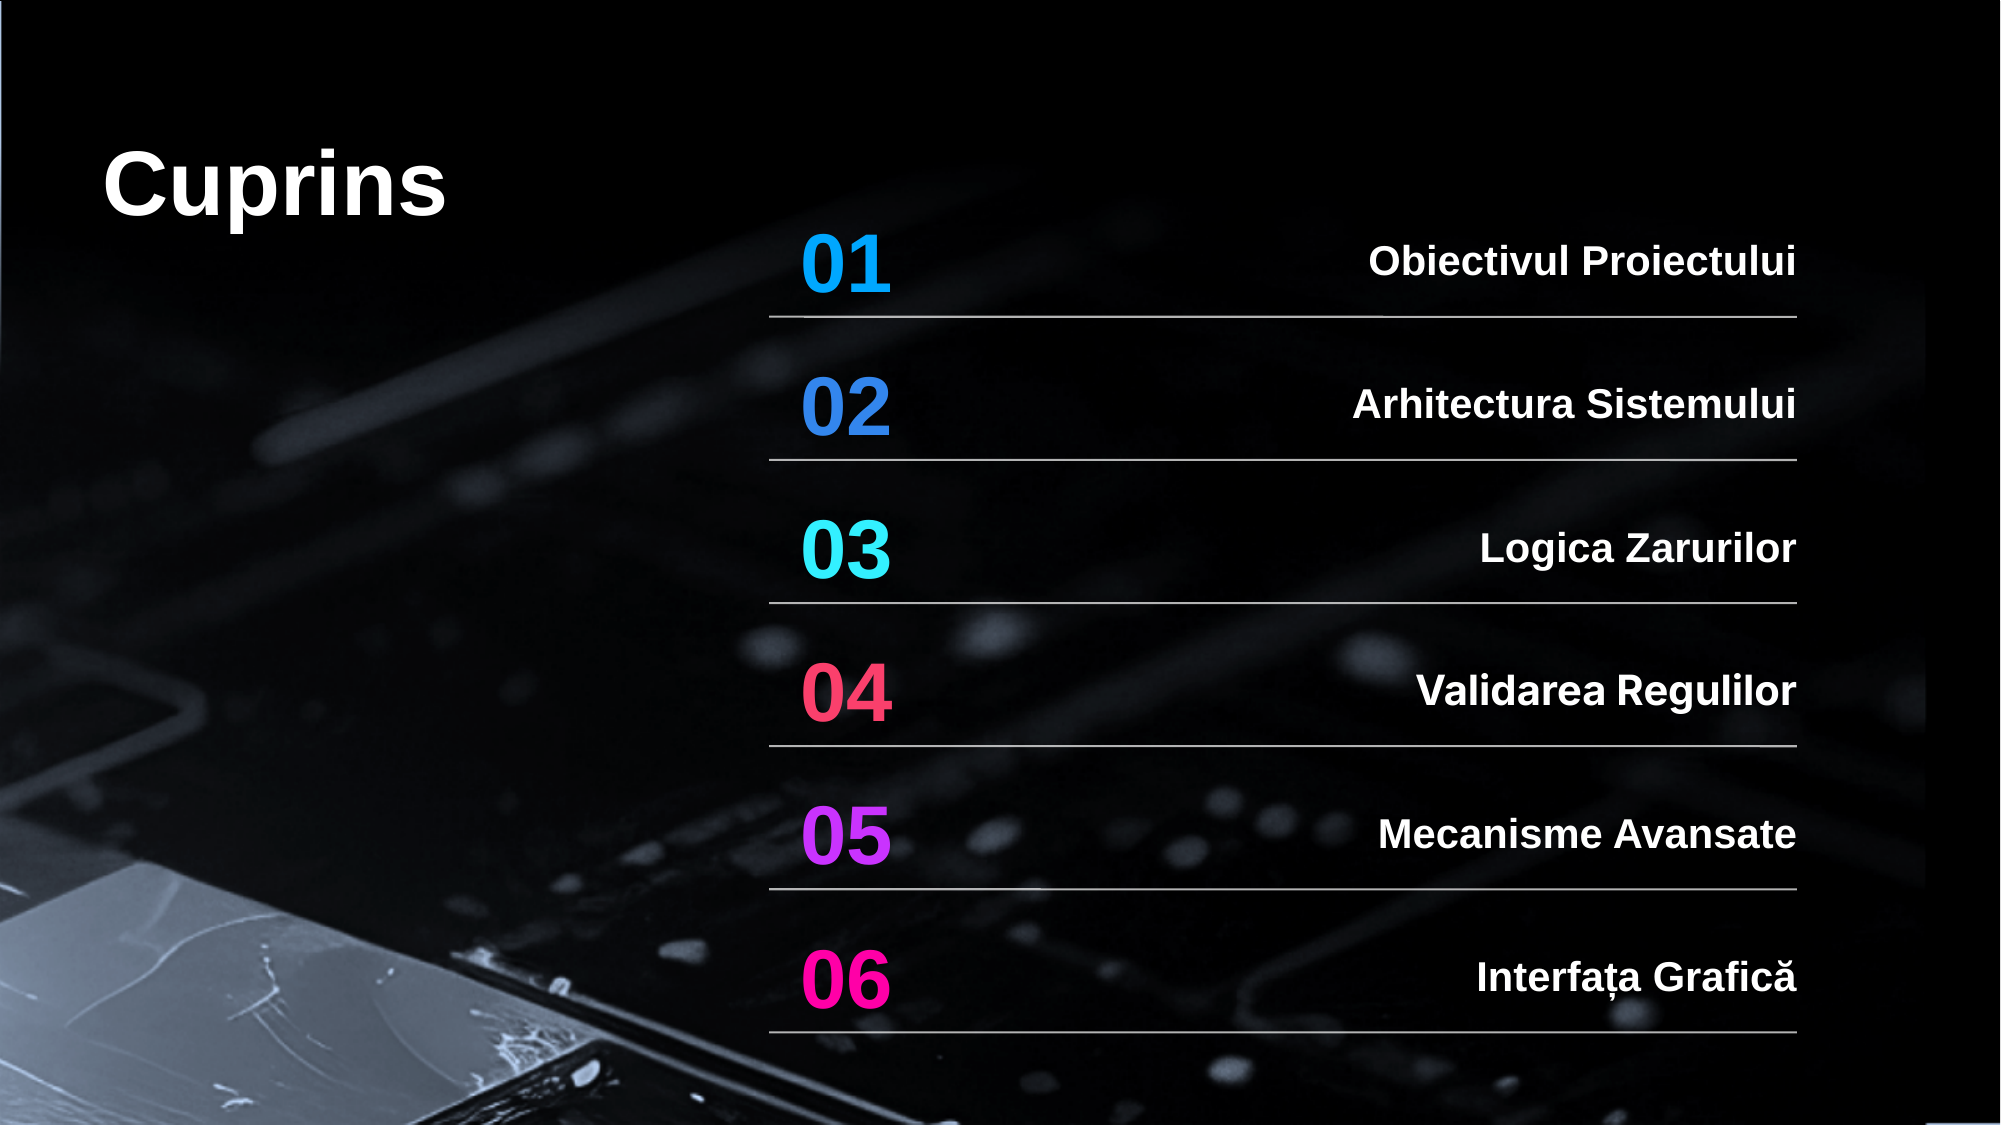

# Cuprins
01
Obiectivul Proiectului

02
Arhitectura Sistemului

03
Logica Zarurilor

04
Validarea Regulilor

05
Mecanisme Avansate

06
Interfața Grafică